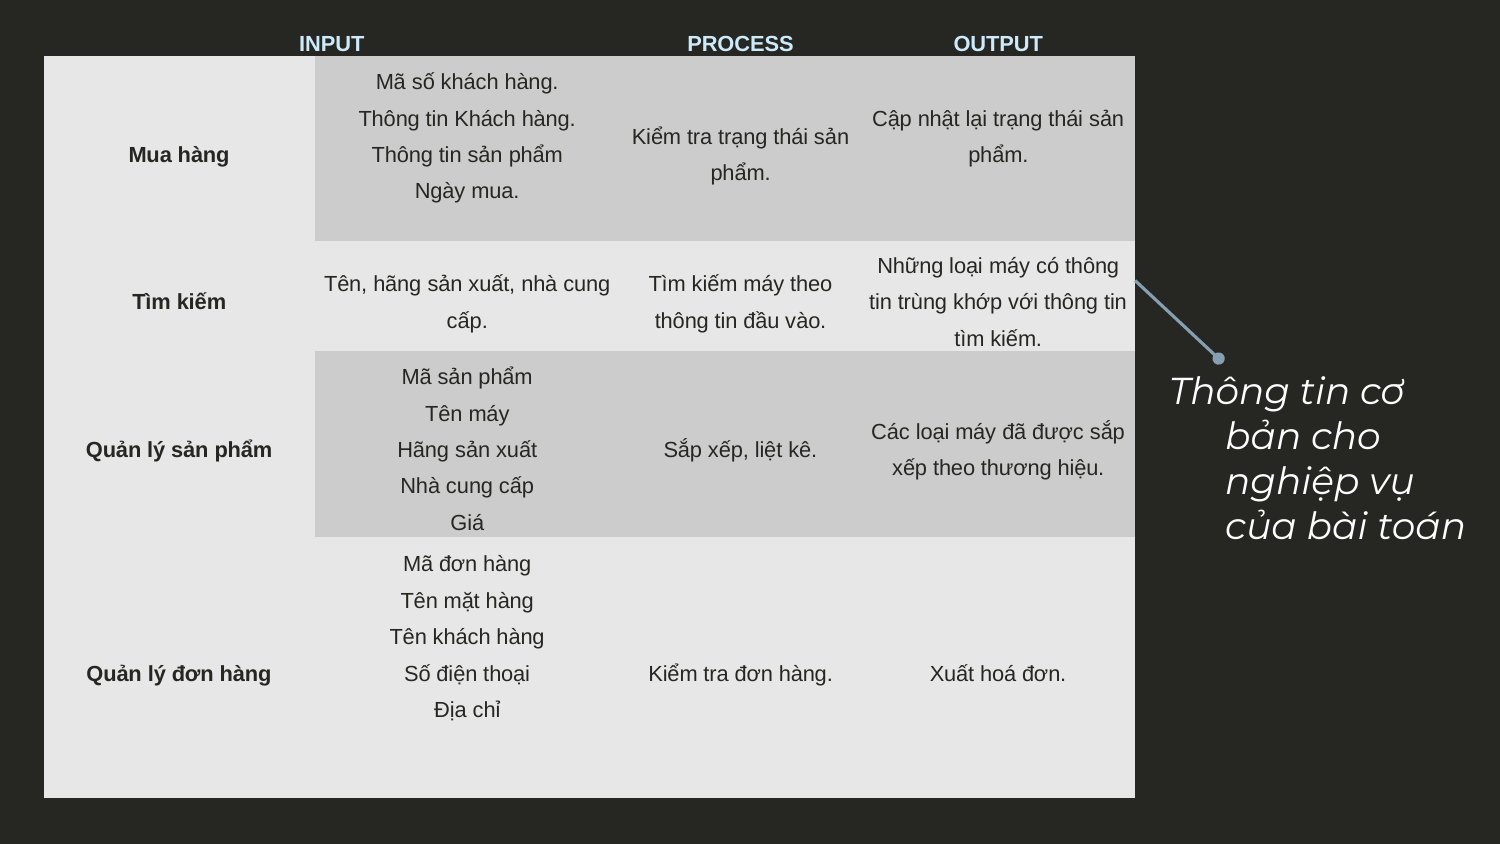

| INPUT |  | PROCESS | OUTPUT |
| --- | --- | --- | --- |
| Mua hàng | Mã số khách hàng. Thông tin Khách hàng. Thông tin sản phẩm Ngày mua. | Kiểm tra trạng thái sản phẩm. | Cập nhật lại trạng thái sản phẩm. |
| Tìm kiếm | Tên, hãng sản xuất, nhà cung cấp. | Tìm kiếm máy theo thông tin đầu vào. | Những loại máy có thông tin trùng khớp với thông tin tìm kiếm. |
| Quản lý sản phẩm | Mã sản phẩm Tên máy Hãng sản xuất Nhà cung cấp Giá | Sắp xếp, liệt kê. | Các loại máy đã được sắp xếp theo thương hiệu. |
| Quản lý đơn hàng | Mã đơn hàng Tên mặt hàng Tên khách hàng Số điện thoại Địa chỉ | Kiểm tra đơn hàng. | Xuất hoá đơn. |
Thông tin cơ bản cho nghiệp vụ của bài toán